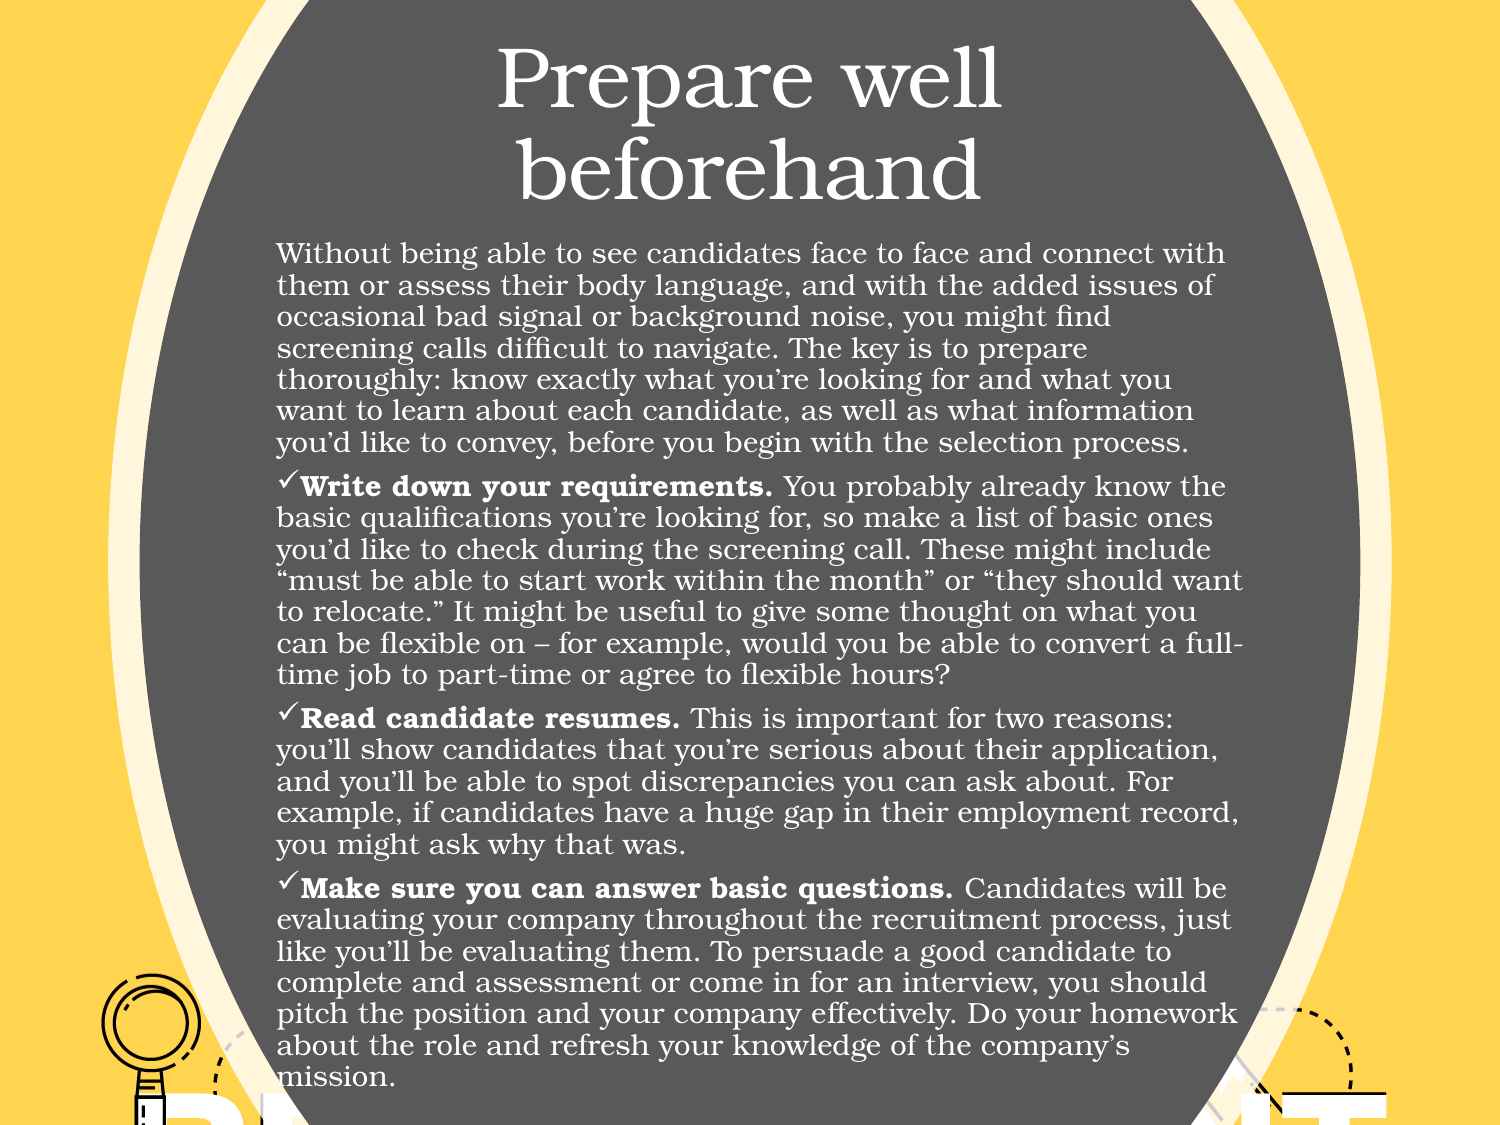

# Prepare well beforehand
Without being able to see candidates face to face and connect with them or assess their body language, and with the added issues of occasional bad signal or background noise, you might find screening calls difficult to navigate. The key is to prepare thoroughly: know exactly what you’re looking for and what you want to learn about each candidate, as well as what information you’d like to convey, before you begin with the selection process.
Write down your requirements. You probably already know the basic qualifications you’re looking for, so make a list of basic ones you’d like to check during the screening call. These might include “must be able to start work within the month” or “they should want to relocate.” It might be useful to give some thought on what you can be flexible on – for example, would you be able to convert a full-time job to part-time or agree to flexible hours?
Read candidate resumes. This is important for two reasons: you’ll show candidates that you’re serious about their application, and you’ll be able to spot discrepancies you can ask about. For example, if candidates have a huge gap in their employment record, you might ask why that was.
Make sure you can answer basic questions. Candidates will be evaluating your company throughout the recruitment process, just like you’ll be evaluating them. To persuade a good candidate to complete and assessment or come in for an interview, you should pitch the position and your company effectively. Do your homework about the role and refresh your knowledge of the company’s mission.